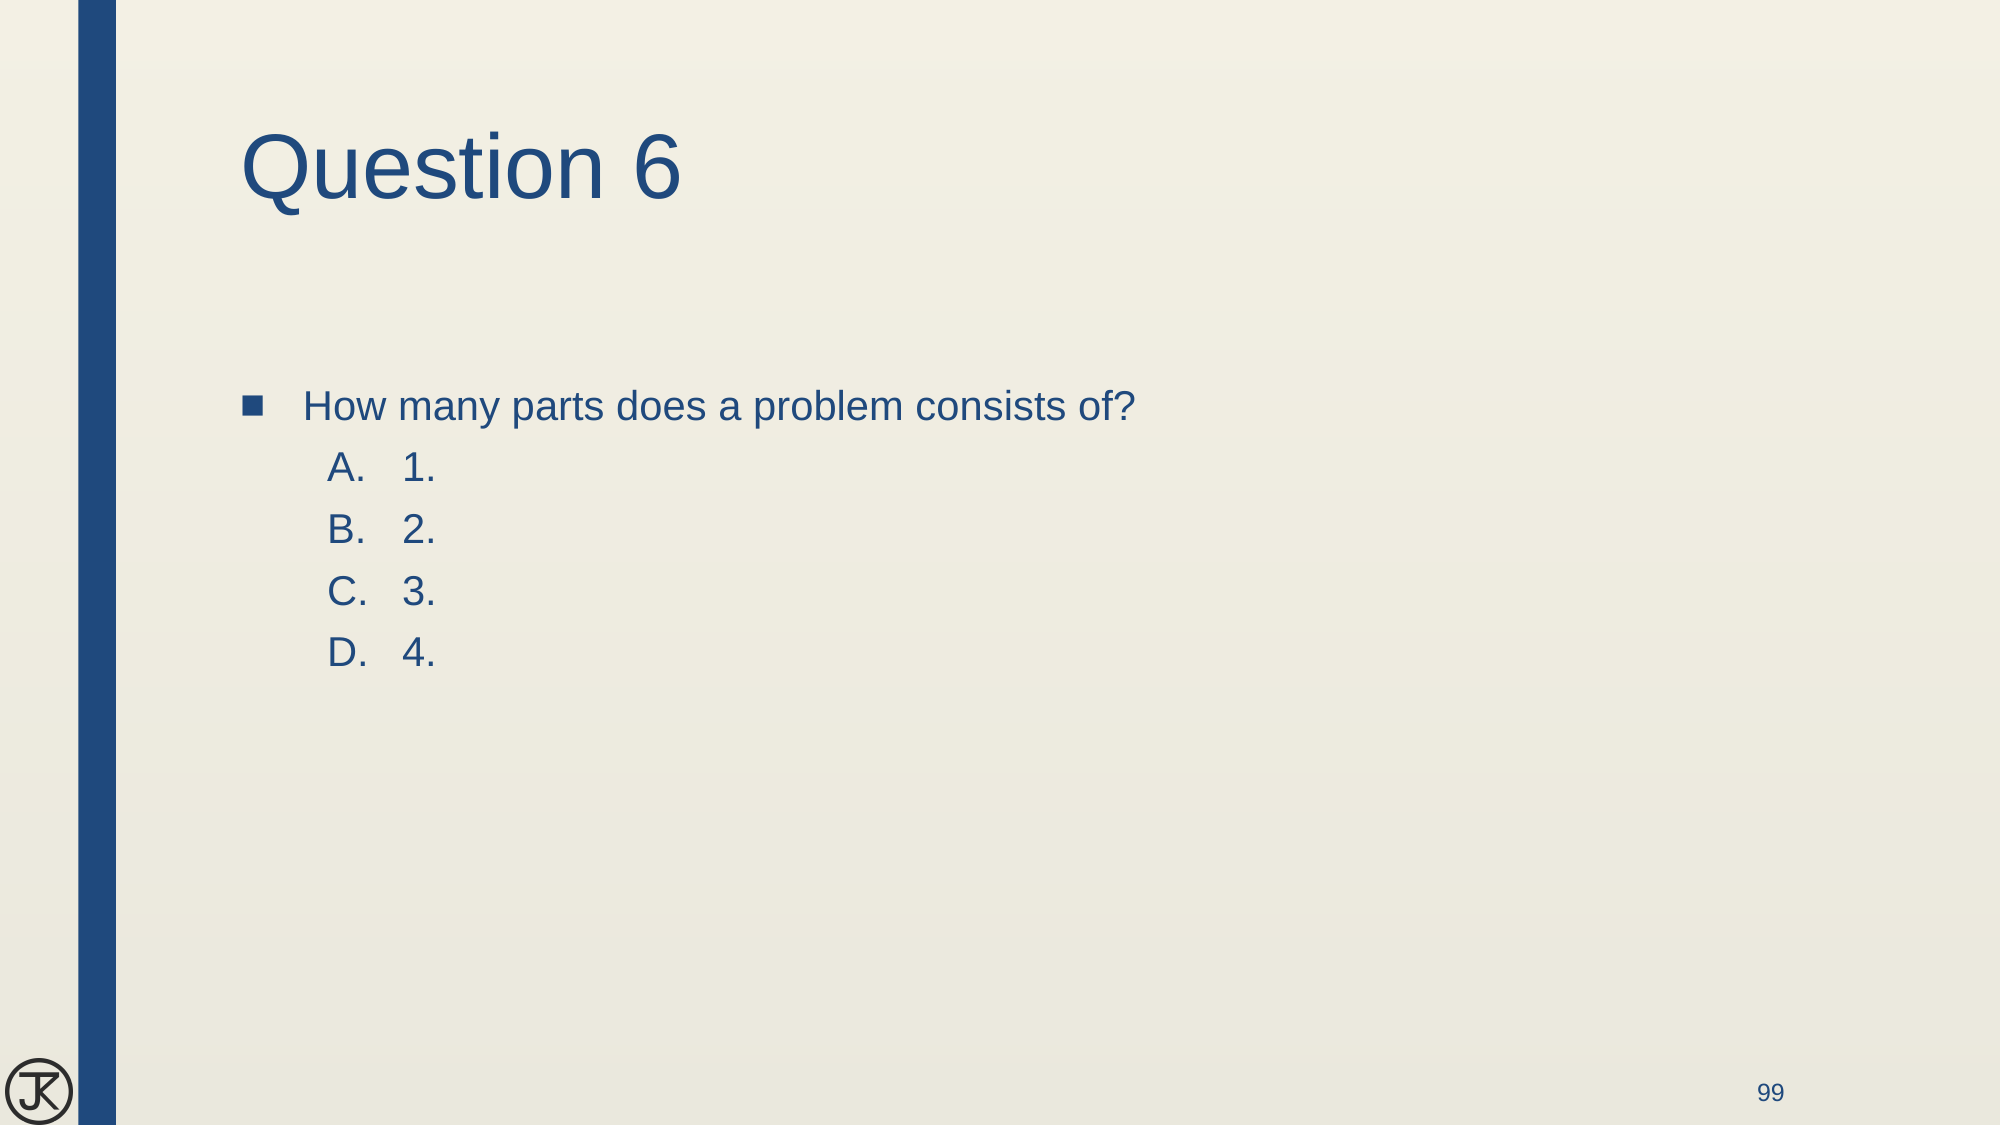

# Question 6
How many parts does a problem consists of?
1.
2.
3.
4.
99